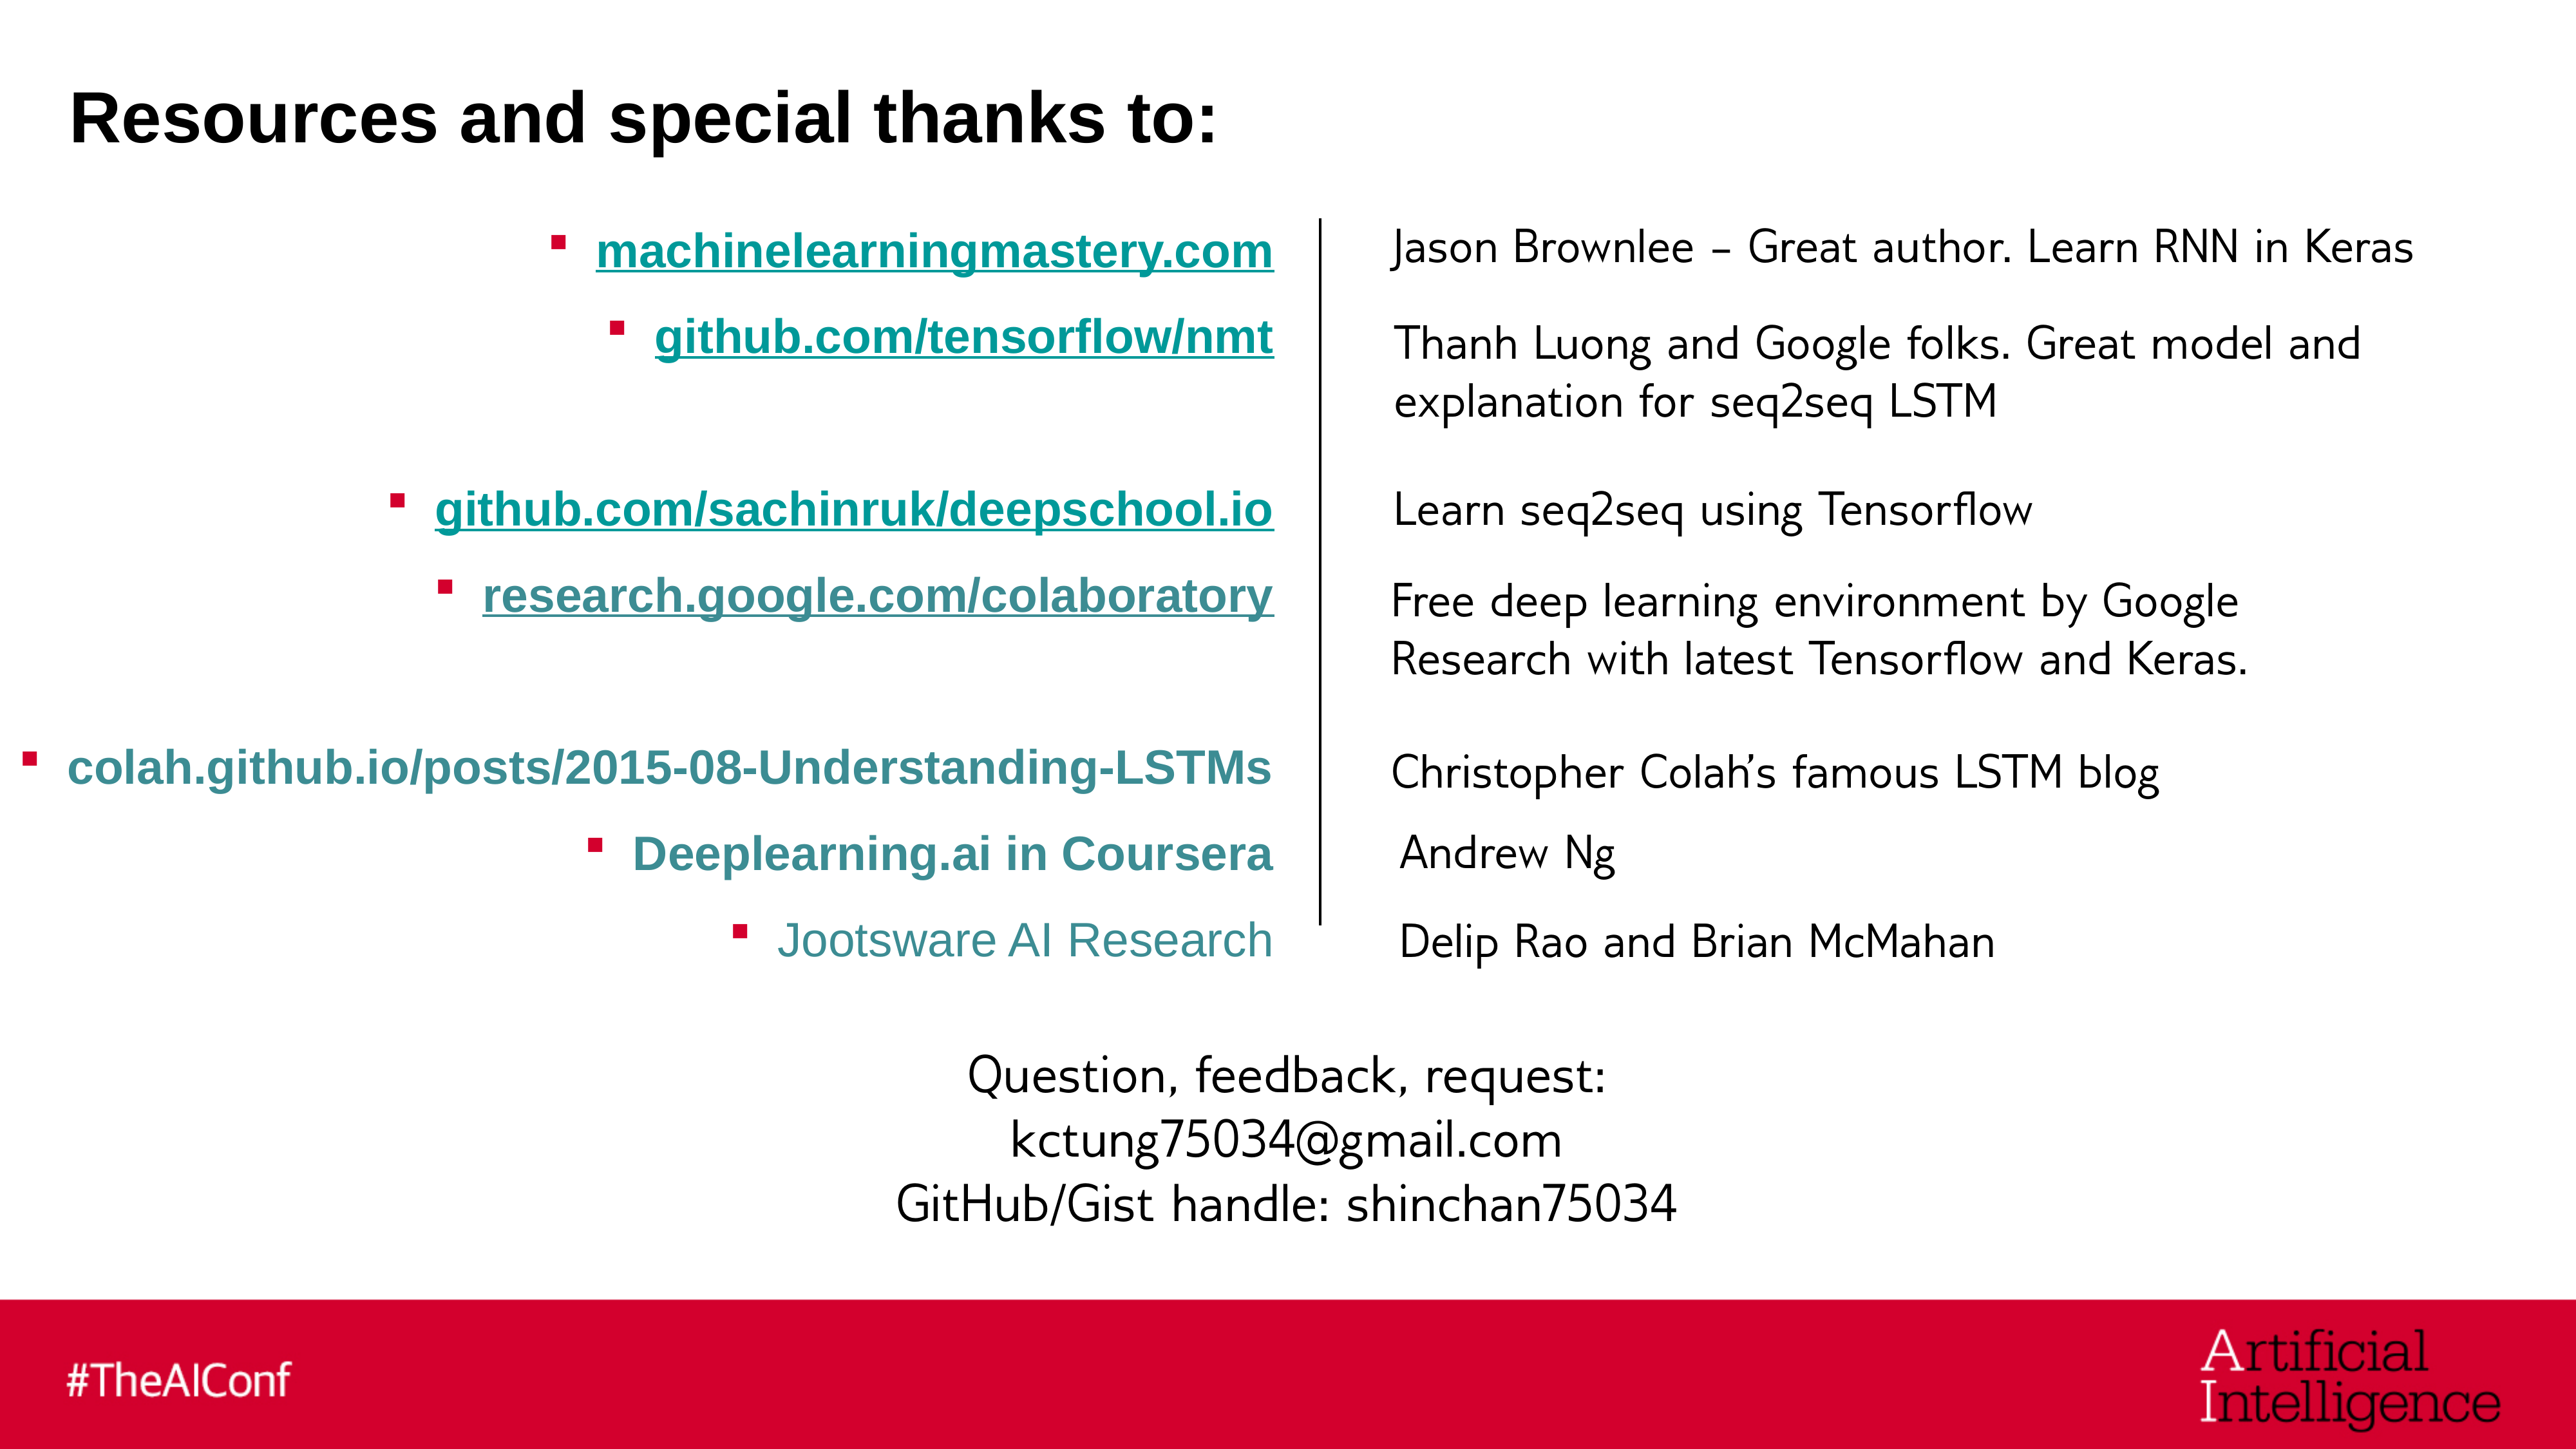

# Resources and special thanks to:
Jason Brownlee – Great author. Learn RNN in Keras
machinelearningmastery.com
github.com/tensorflow/nmt

github.com/sachinruk/deepschool.io
research.google.com/colaboratory

colah.github.io/posts/2015-08-Understanding-LSTMs
Deeplearning.ai in Coursera
Jootsware AI Research

Thanh Luong and Google folks. Great model and explanation for seq2seq LSTM
Learn seq2seq using Tensorflow
Free deep learning environment by Google Research with latest Tensorflow and Keras.
Christopher Colah’s famous LSTM blog
Andrew Ng
Delip Rao and Brian McMahan
Question, feedback, request: kctung75034@gmail.com
GitHub/Gist handle: shinchan75034